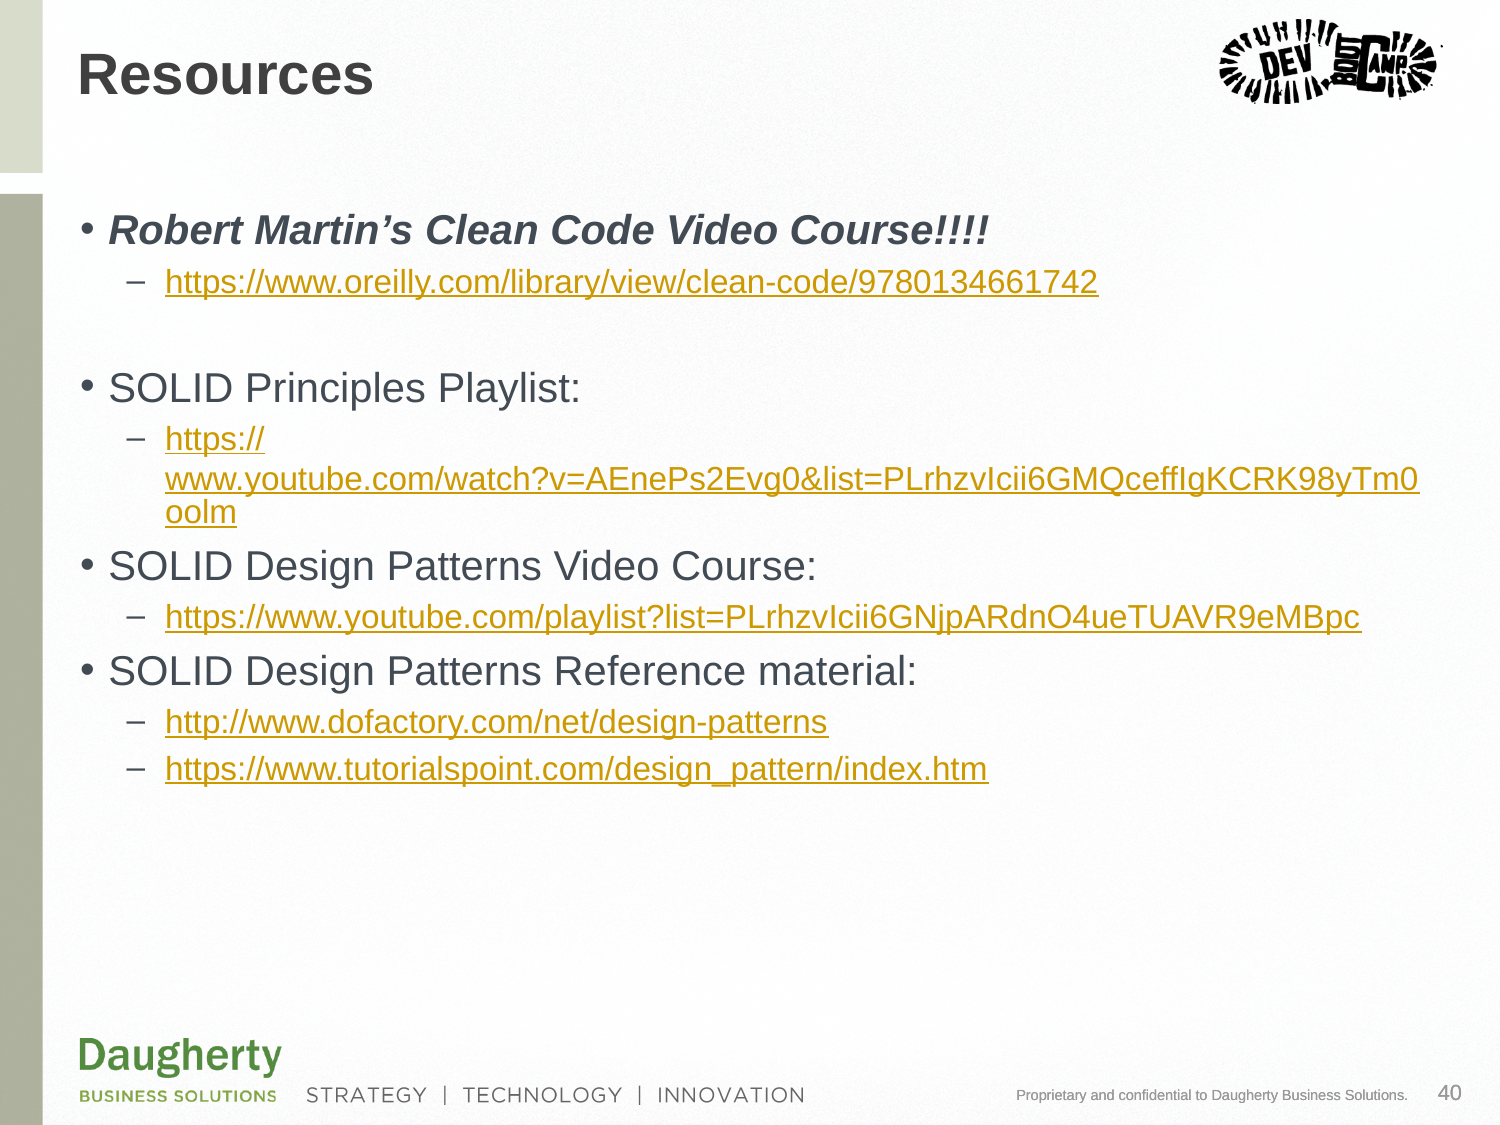

# Resources

Robert Martin’s Clean Code Video Course!!!!
https://www.oreilly.com/library/view/clean-code/9780134661742

SOLID Principles Playlist:
https://www.youtube.com/watch?v=AEnePs2Evg0&list=PLrhzvIcii6GMQceffIgKCRK98yTm0oolm
SOLID Design Patterns Video Course:
https://www.youtube.com/playlist?list=PLrhzvIcii6GNjpARdnO4ueTUAVR9eMBpc
SOLID Design Patterns Reference material:
http://www.dofactory.com/net/design-patterns
https://www.tutorialspoint.com/design_pattern/index.htm
40
Proprietary and confidential to Daugherty Business Solutions.